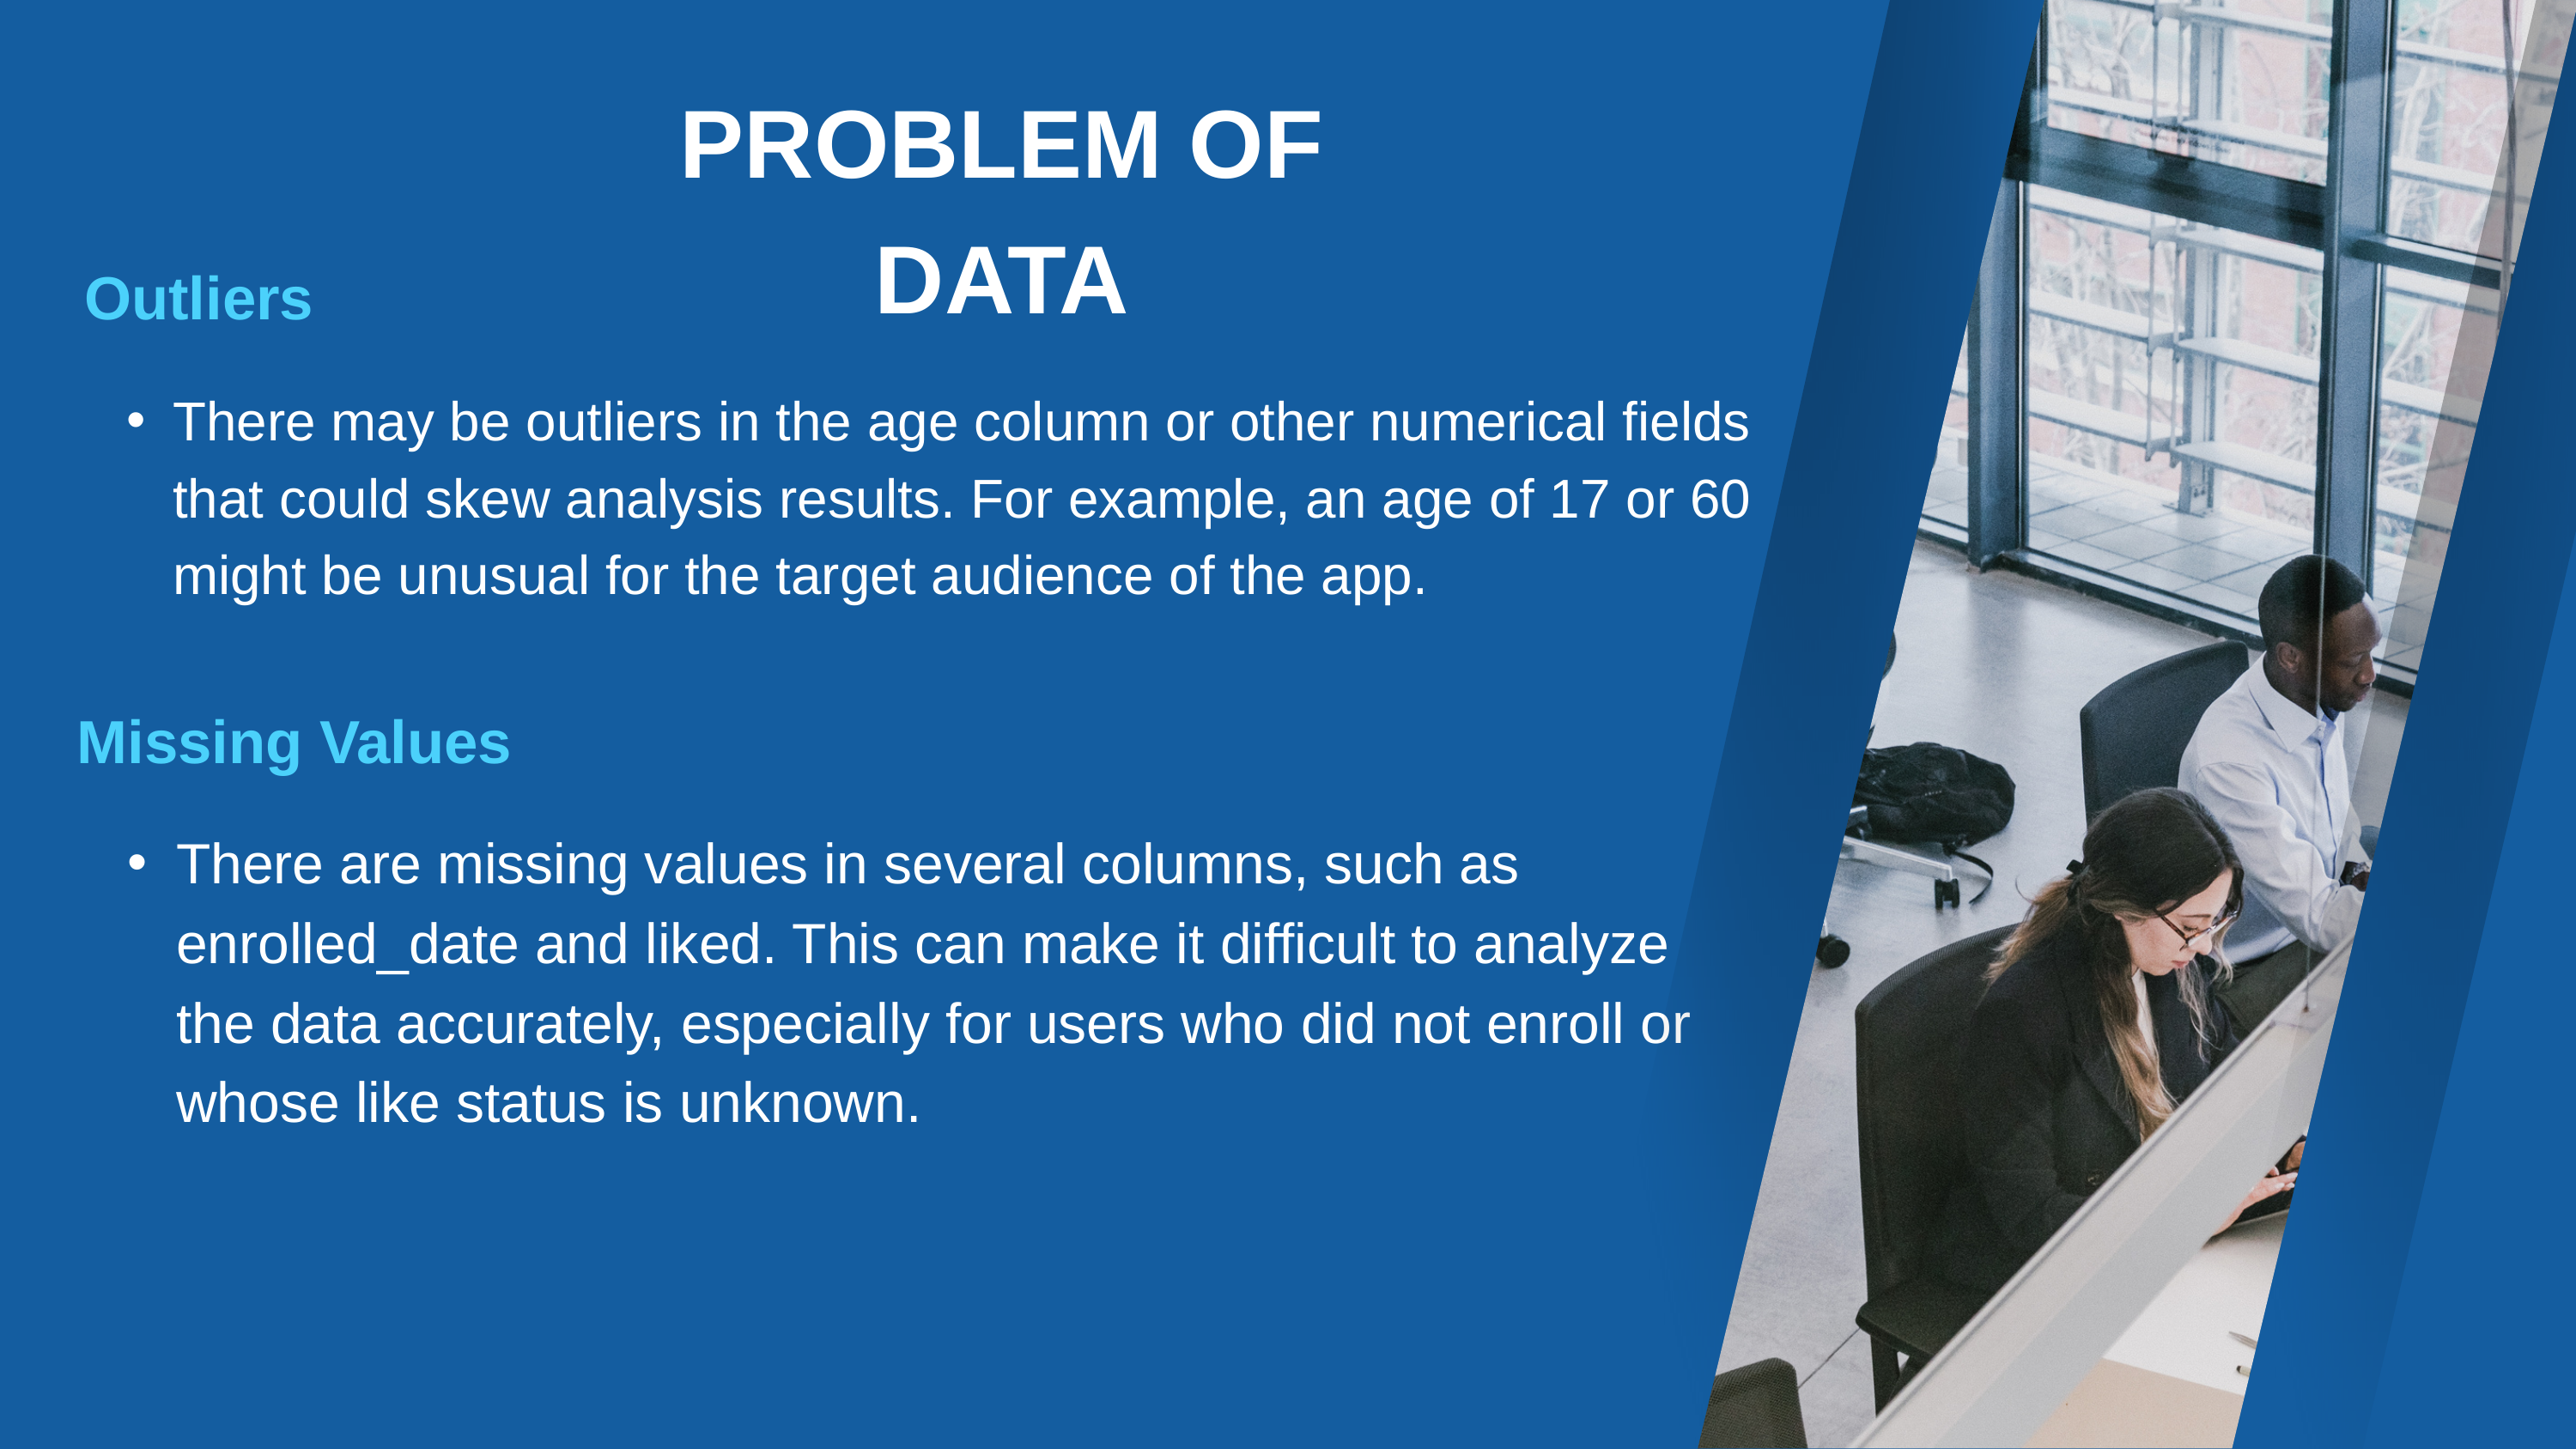

PROBLEM OF DATA
Outliers

There may be outliers in the age column or other numerical fields that could skew analysis results. For example, an age of 17 or 60 might be unusual for the target audience of the app.

Missing Values

There are missing values in several columns, such as enrolled_date and liked. This can make it difficult to analyze the data accurately, especially for users who did not enroll or whose like status is unknown.